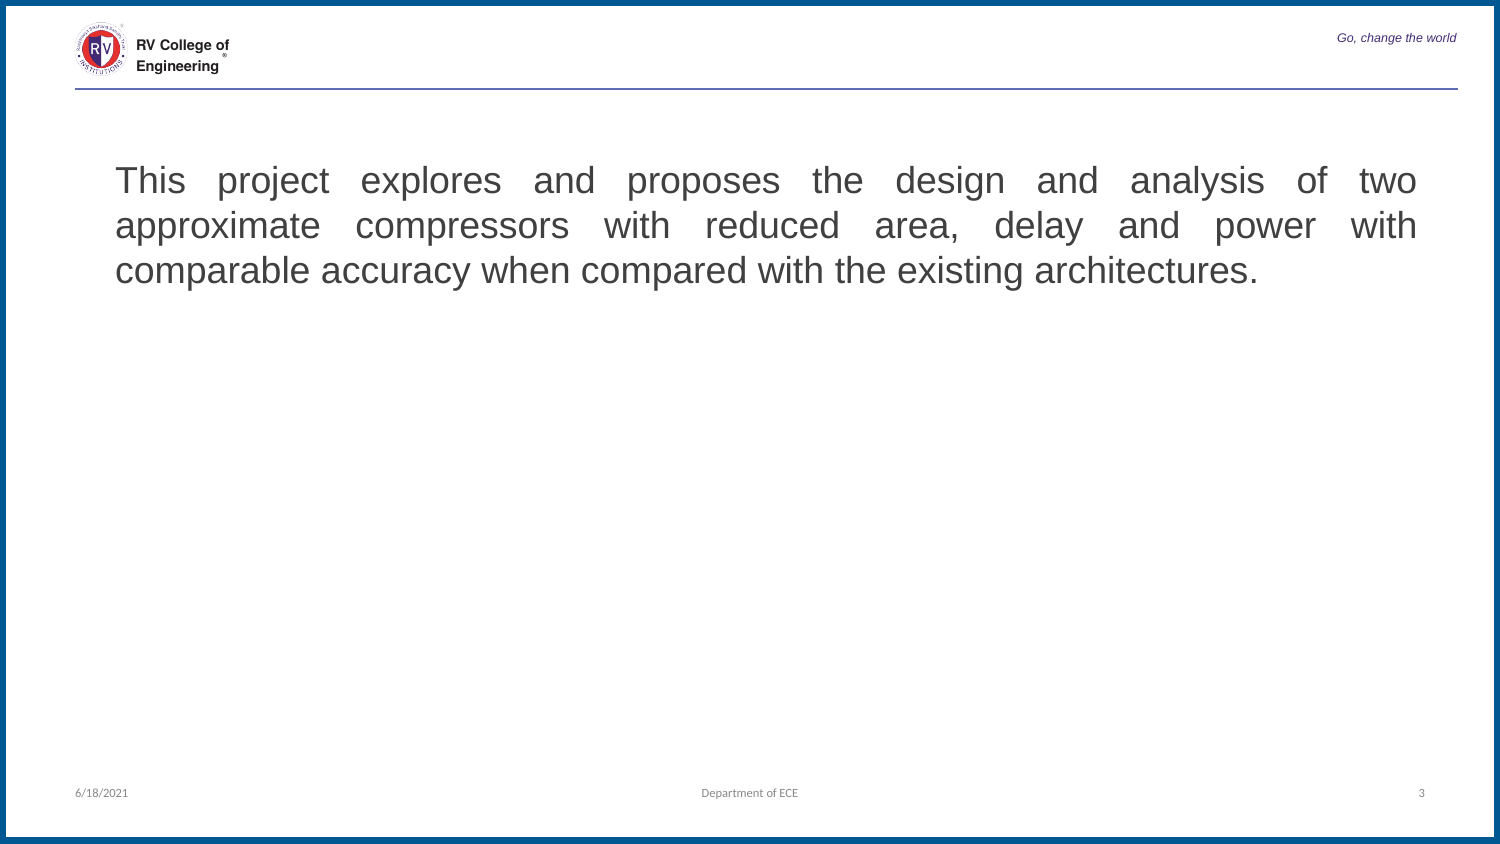

# Go, change the world
RV College of
Engineering

This project explores and proposes the design and analysis of two approximate compressors with reduced area, delay and power with comparable accuracy when compared with the existing architectures.

6/18/2021
Department of ECE
3